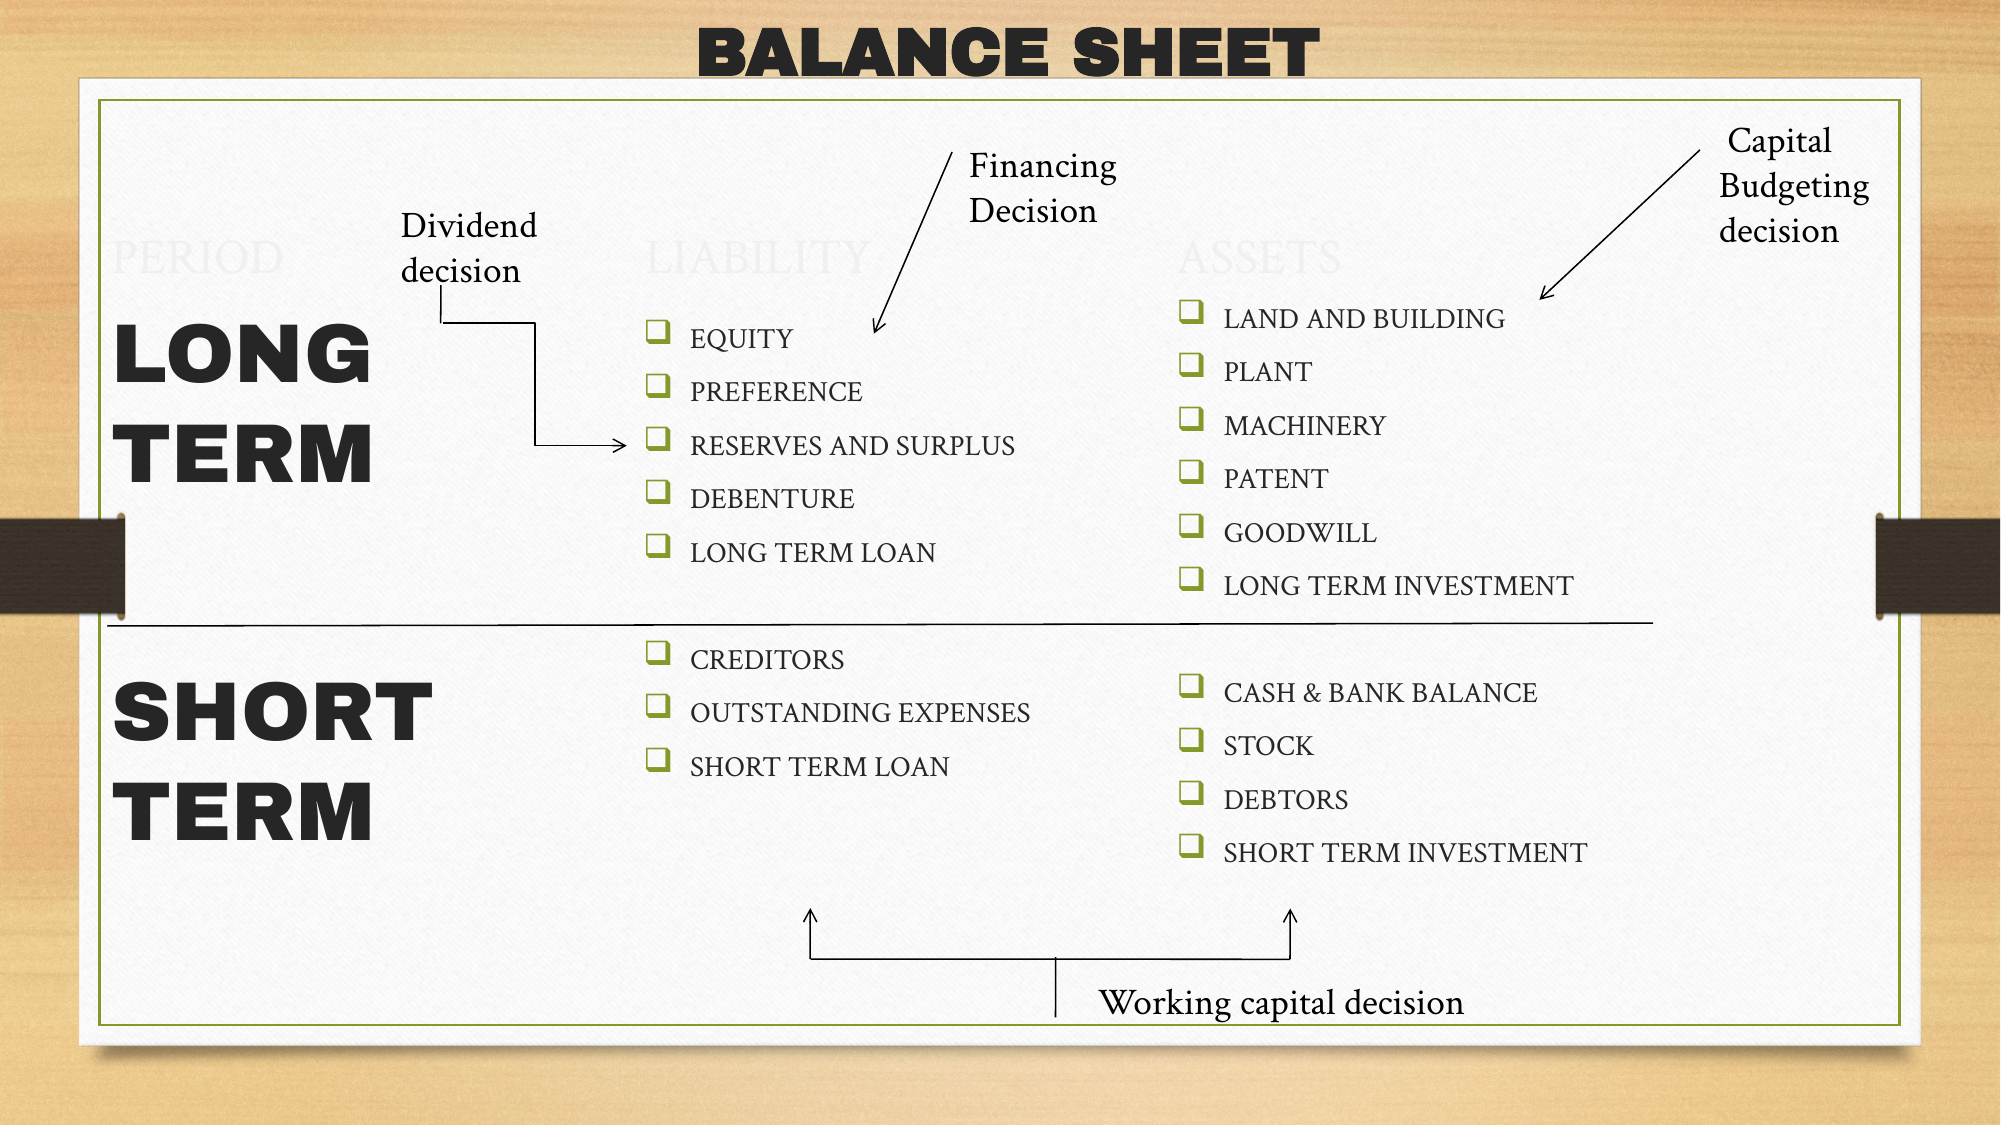

# BALANCE SHEET
 Capital Budgeting decision
Financing Decision
Dividend decision
PERIOD
LIABILITY
ASSETS
LONG TERM

SHORT TERM
LAND AND BUILDING
PLANT
MACHINERY
PATENT
GOODWILL
LONG TERM INVESTMENT

CASH & BANK BALANCE
STOCK
DEBTORS
SHORT TERM INVESTMENT

EQUITY
PREFERENCE
RESERVES AND SURPLUS
DEBENTURE
LONG TERM LOAN

CREDITORS
OUTSTANDING EXPENSES
SHORT TERM LOAN

Working capital decision